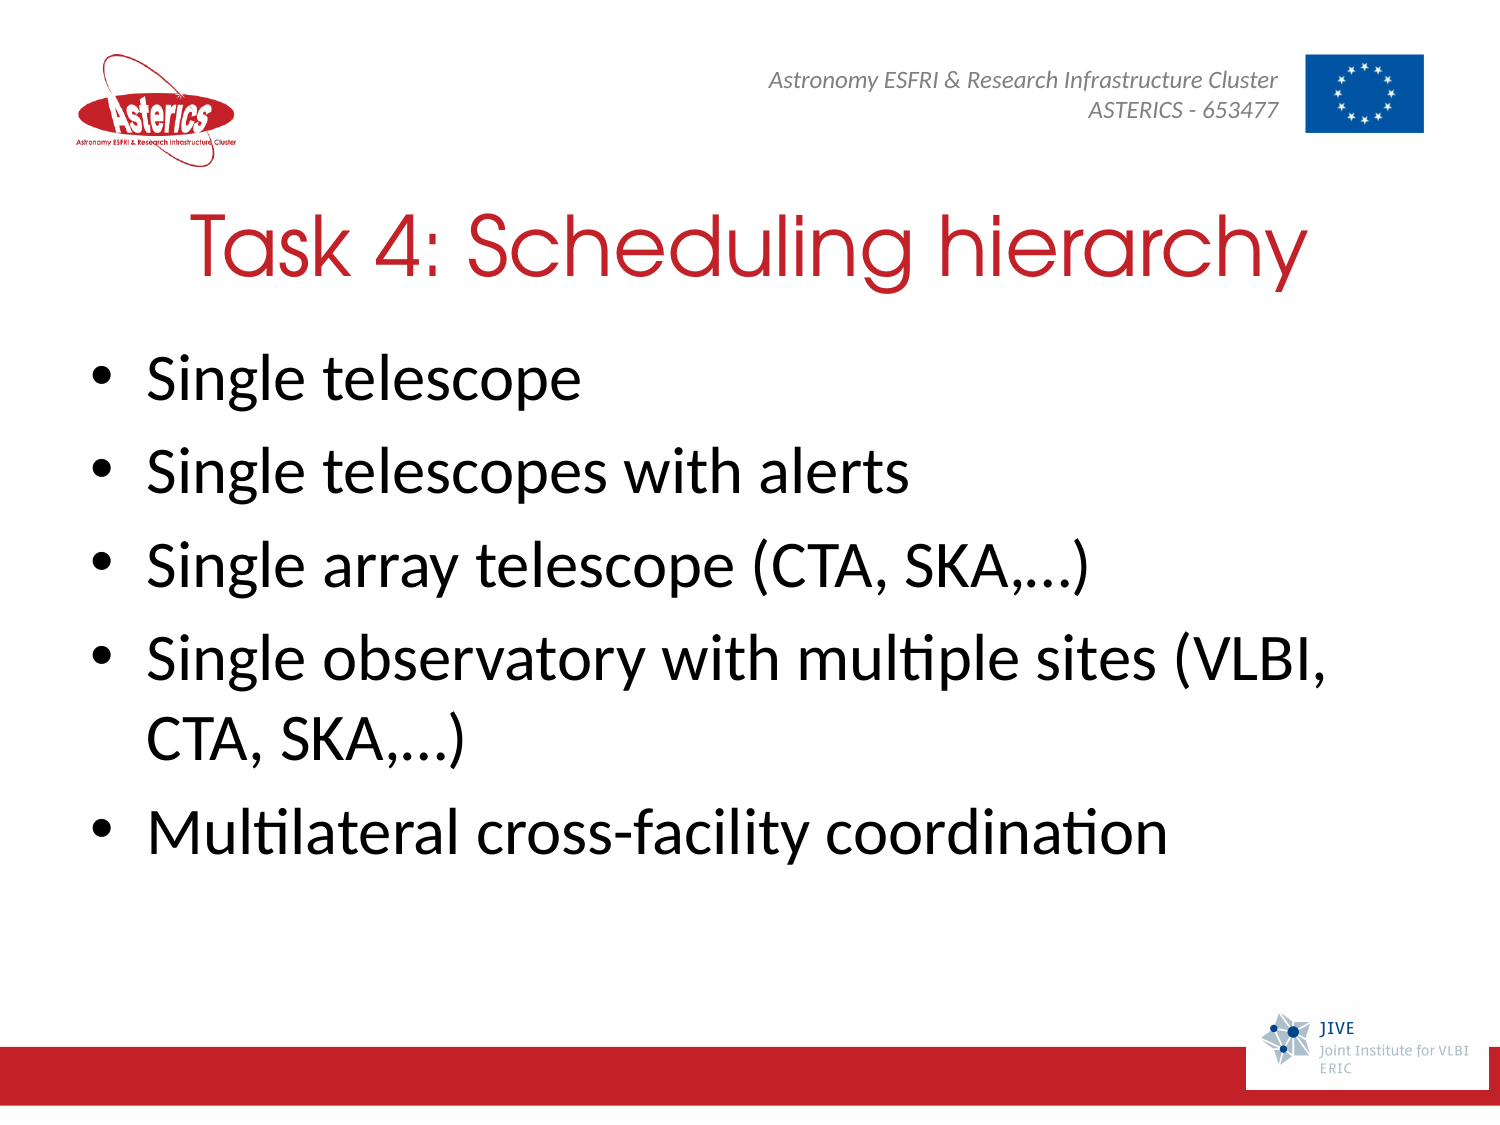

# Task 4: Scheduling hierarchy
Single telescope
Single telescopes with alerts
Single array telescope (CTA, SKA,…)
Single observatory with multiple sites (VLBI, CTA, SKA,…)
Multilateral cross-facility coordination